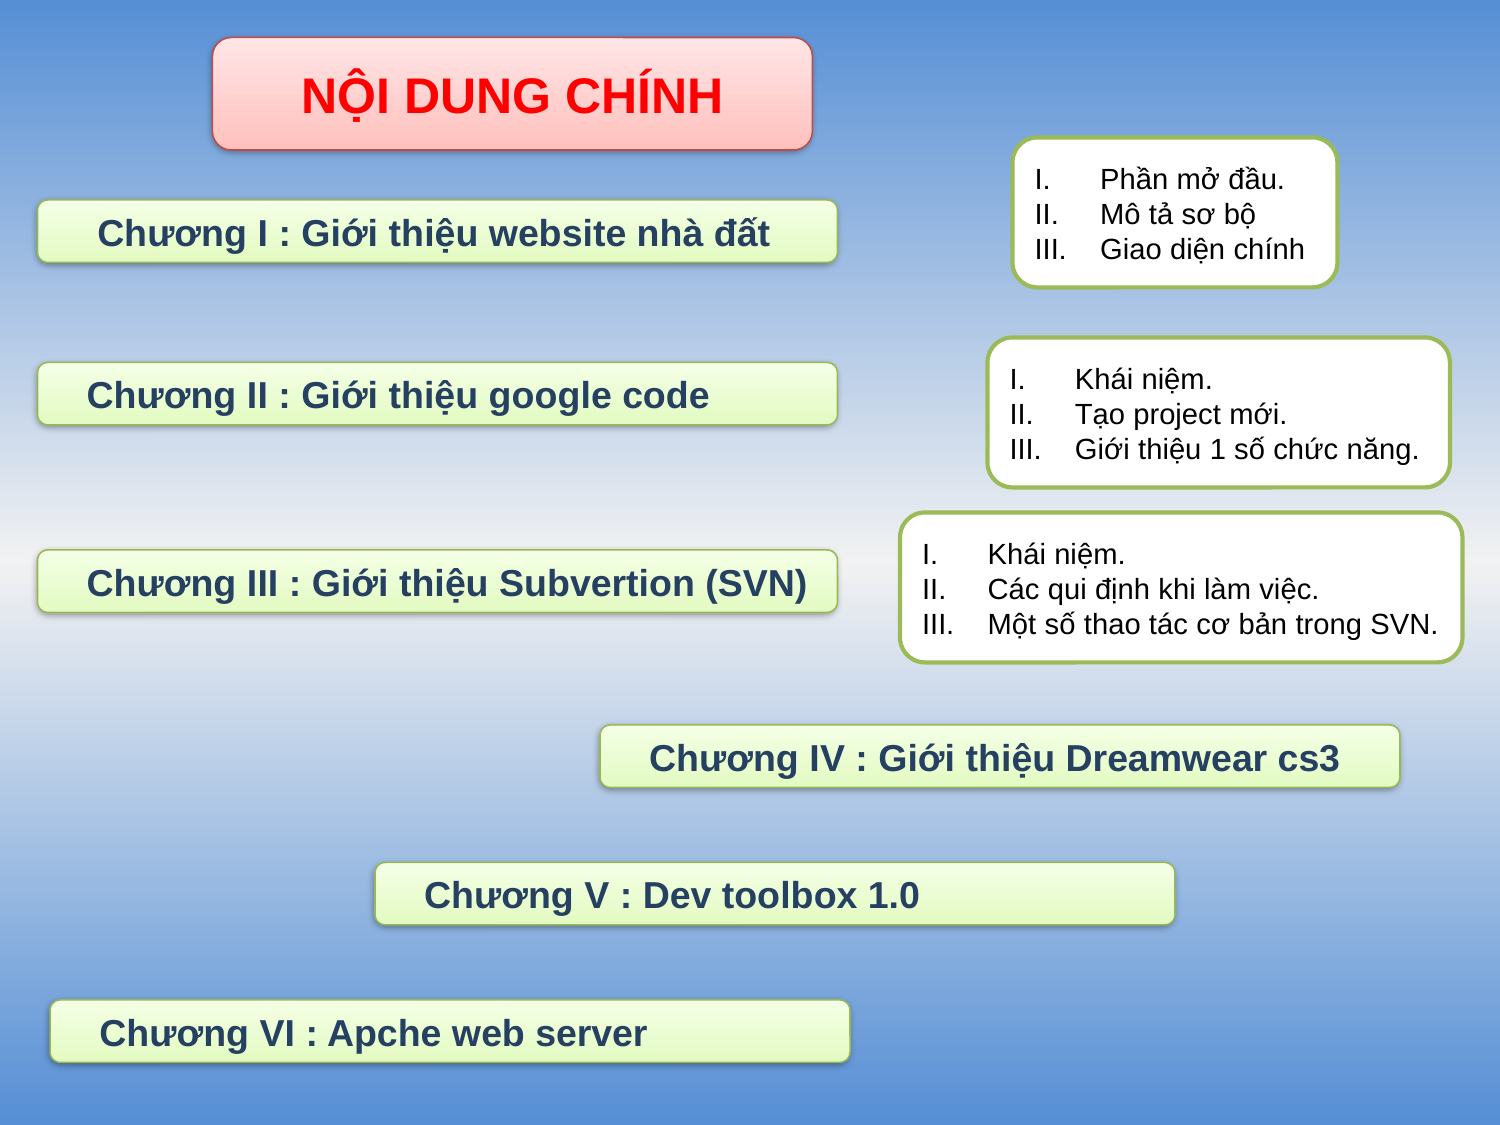

NỘI DUNG CHÍNH

Phần mở đầu.
Mô tả sơ bộ
Giao diện chính
    Chương I : Giới thiệu website nhà đất

Khái niệm.
Tạo project mới.
Giới thiệu 1 số chức năng.
   Chương II : Giới thiệu google code

Khái niệm.
Các qui định khi làm việc.
Một số thao tác cơ bản trong SVN.
   Chương III : Giới thiệu Subvertion (SVN)
   Chương IV : Giới thiệu Dreamwear cs3
   Chương V : Dev toolbox 1.0
   Chương VI : Apche web server